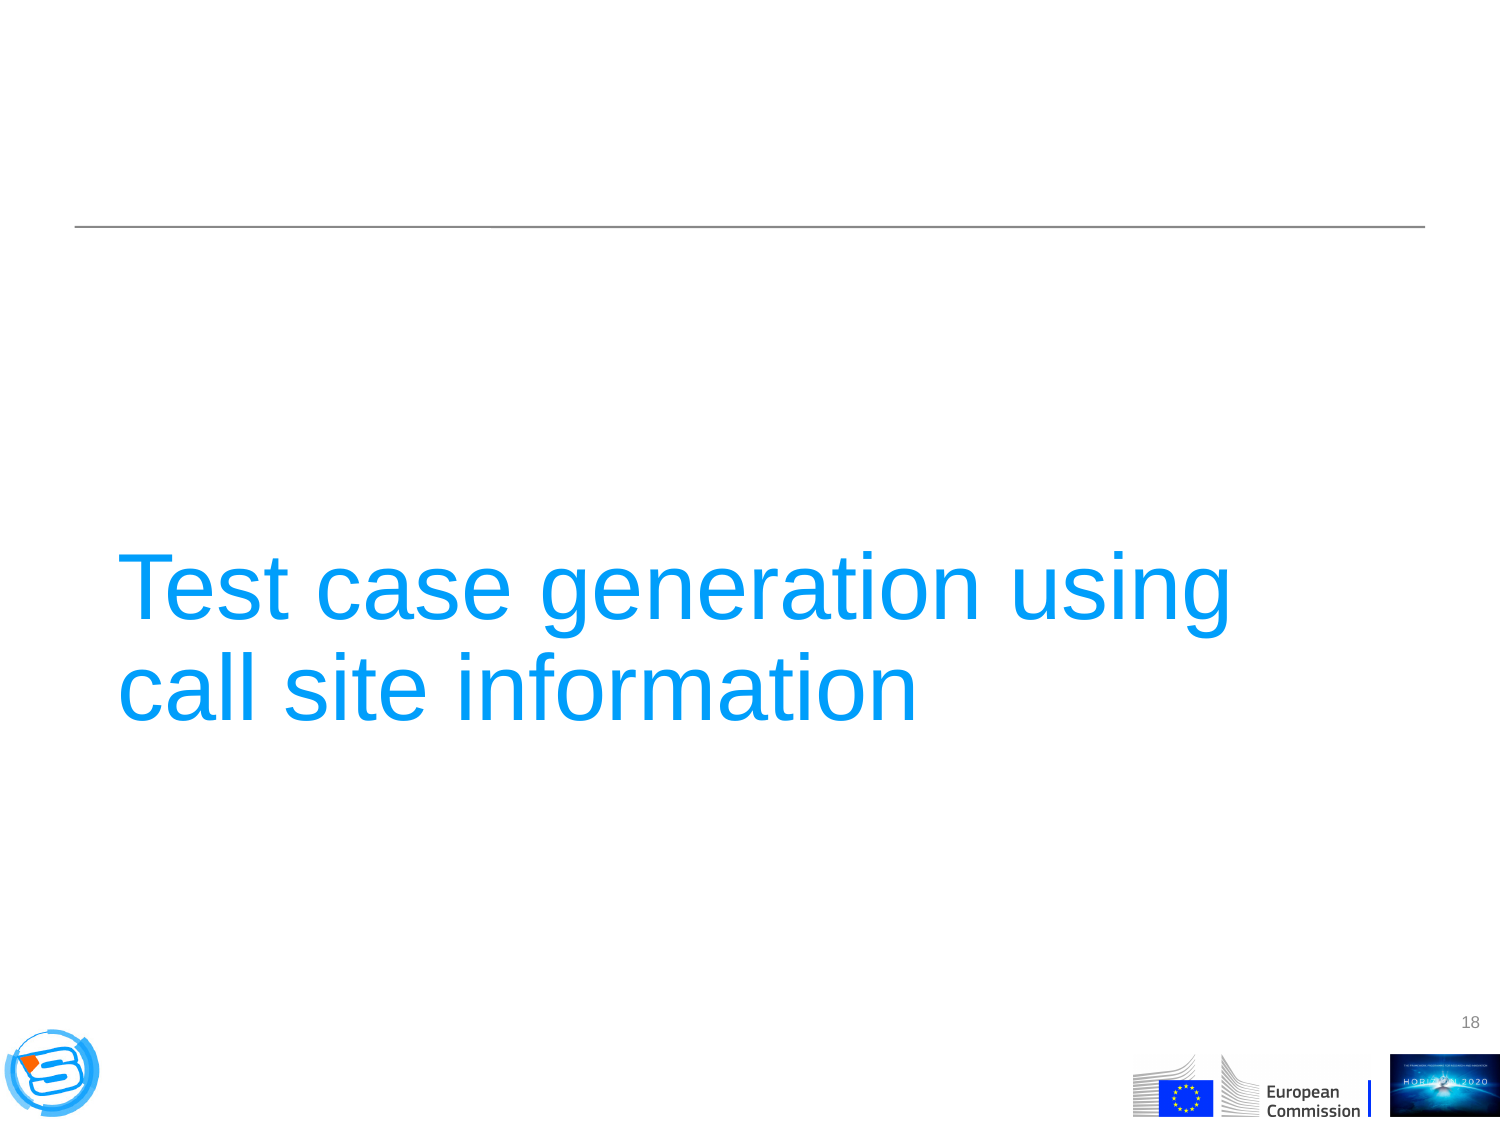

# Test case generation using call site information

18